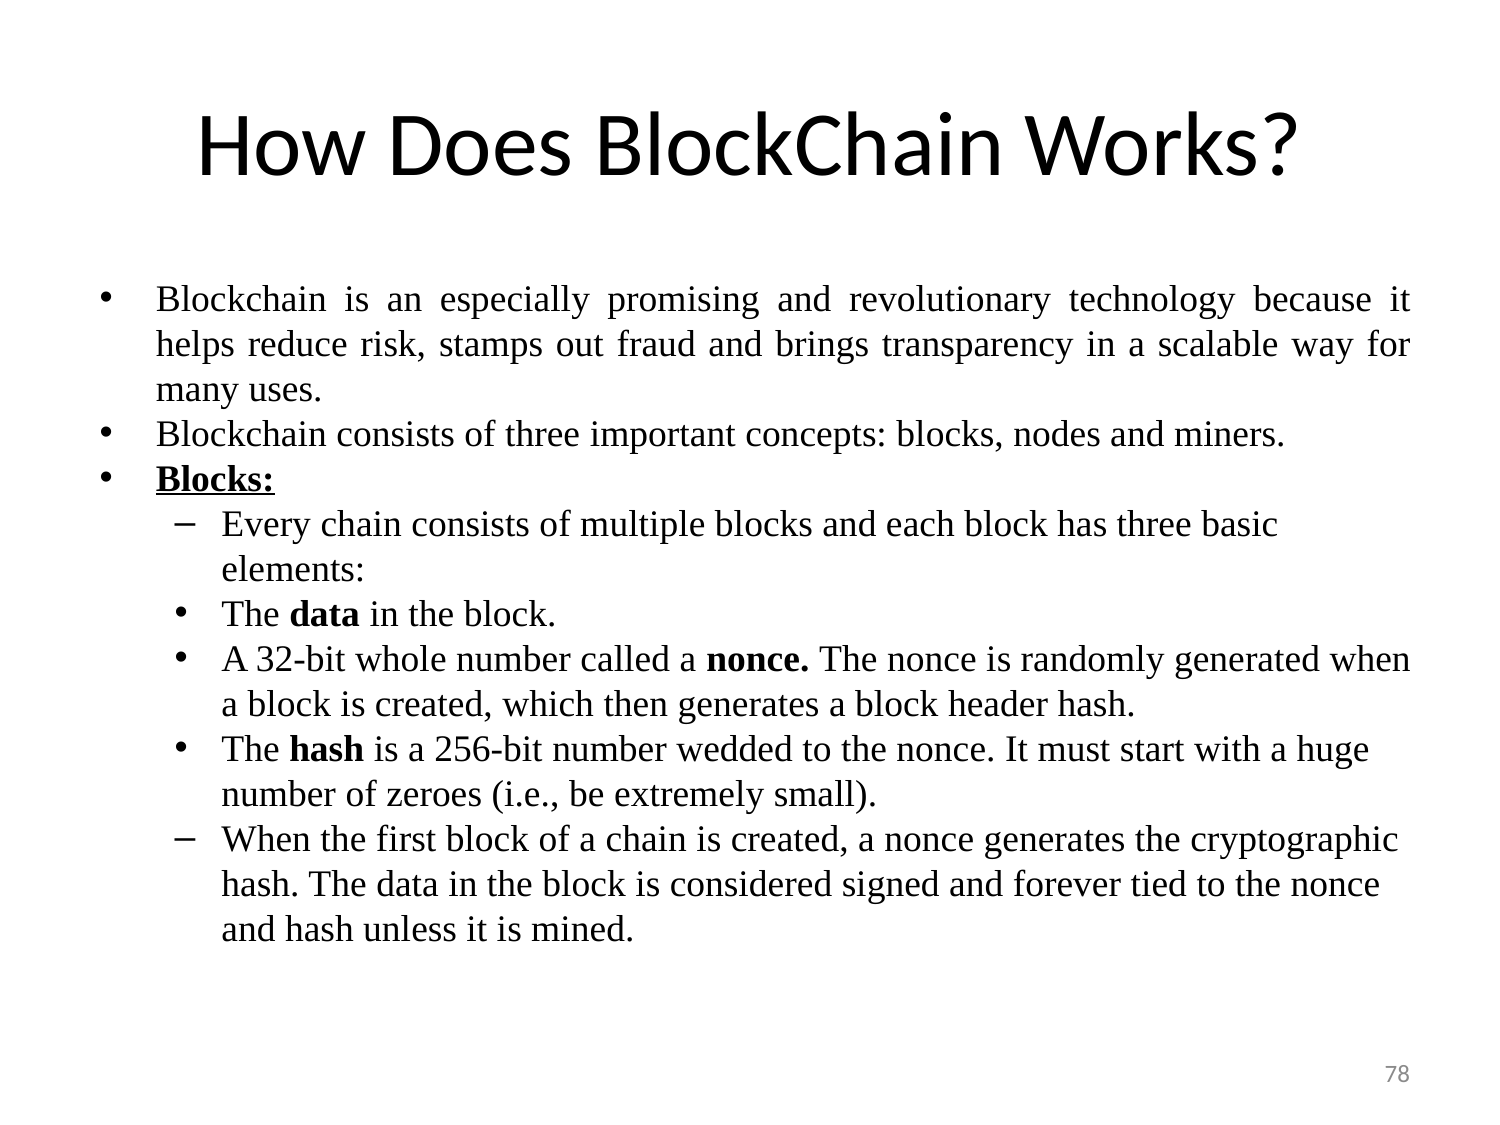

# How Does BlockChain Works?
Blockchain is an especially promising and revolutionary technology because it helps reduce risk, stamps out fraud and brings transparency in a scalable way for many uses.
Blockchain consists of three important concepts: blocks, nodes and miners.
Blocks:
Every chain consists of multiple blocks and each block has three basic elements:
The data in the block.
A 32-bit whole number called a nonce. The nonce is randomly generated when a block is created, which then generates a block header hash.
The hash is a 256-bit number wedded to the nonce. It must start with a huge number of zeroes (i.e., be extremely small).
When the first block of a chain is created, a nonce generates the cryptographic hash. The data in the block is considered signed and forever tied to the nonce and hash unless it is mined.

78